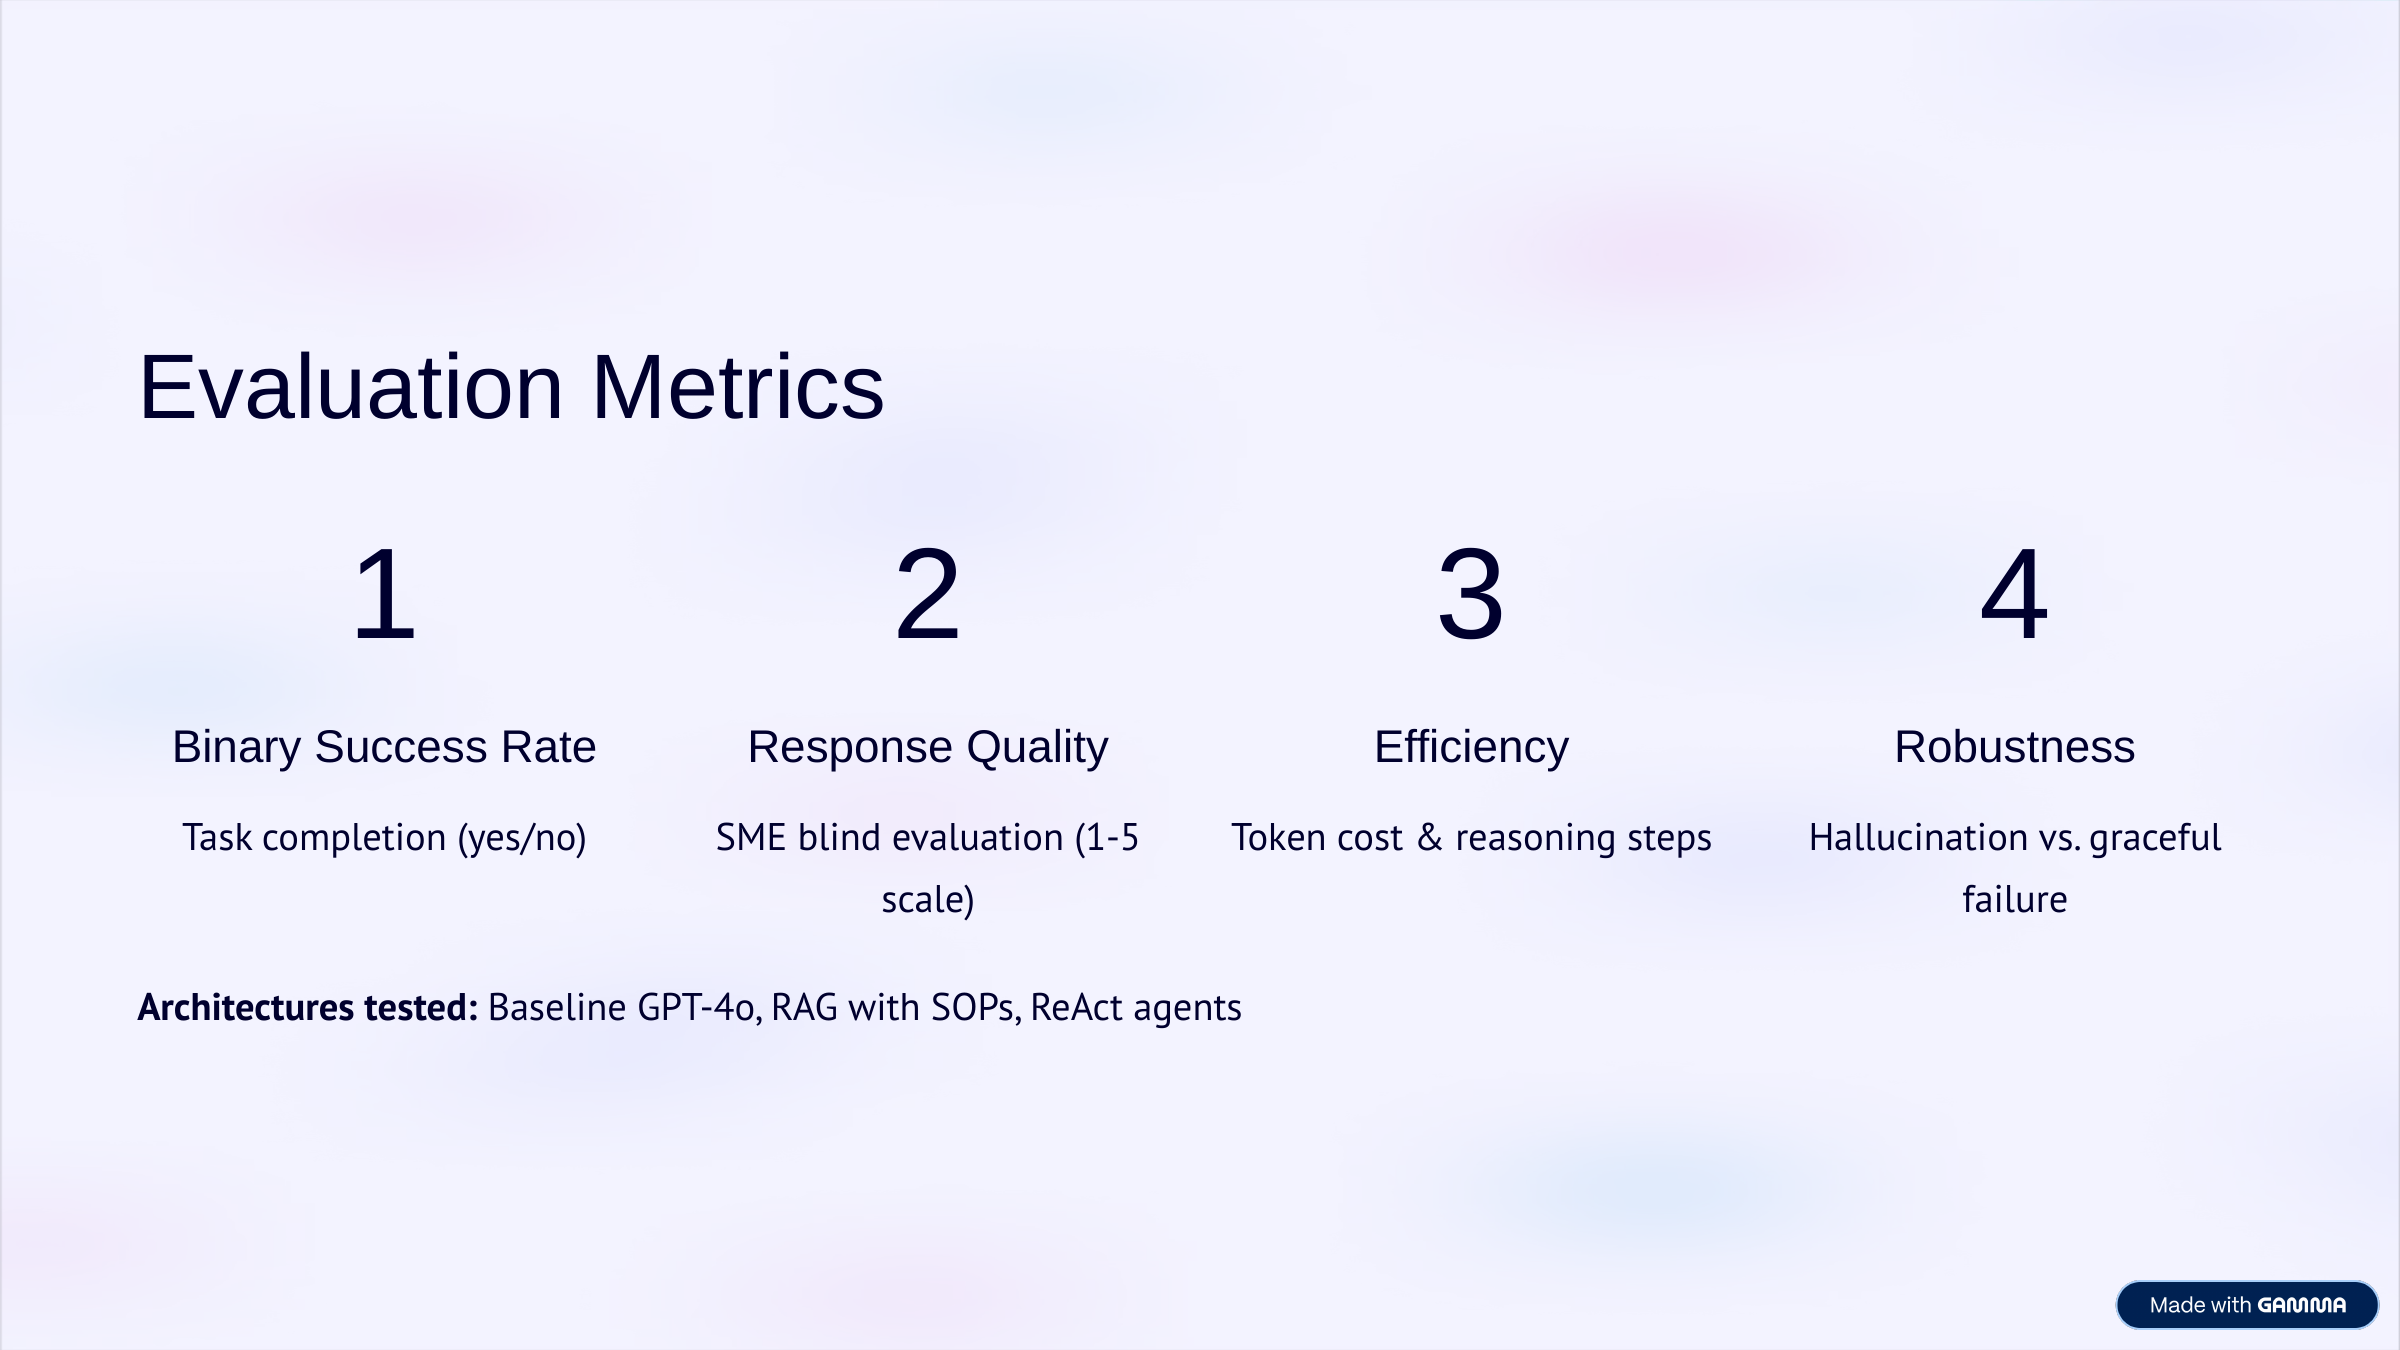

Evaluation Metrics
1
2
3
4
Binary Success Rate
Response Quality
Efficiency
Robustness
Task completion (yes/no)
SME blind evaluation (1-5 scale)
Token cost & reasoning steps
Hallucination vs. graceful failure
Architectures tested: Baseline GPT-4o, RAG with SOPs, ReAct agents